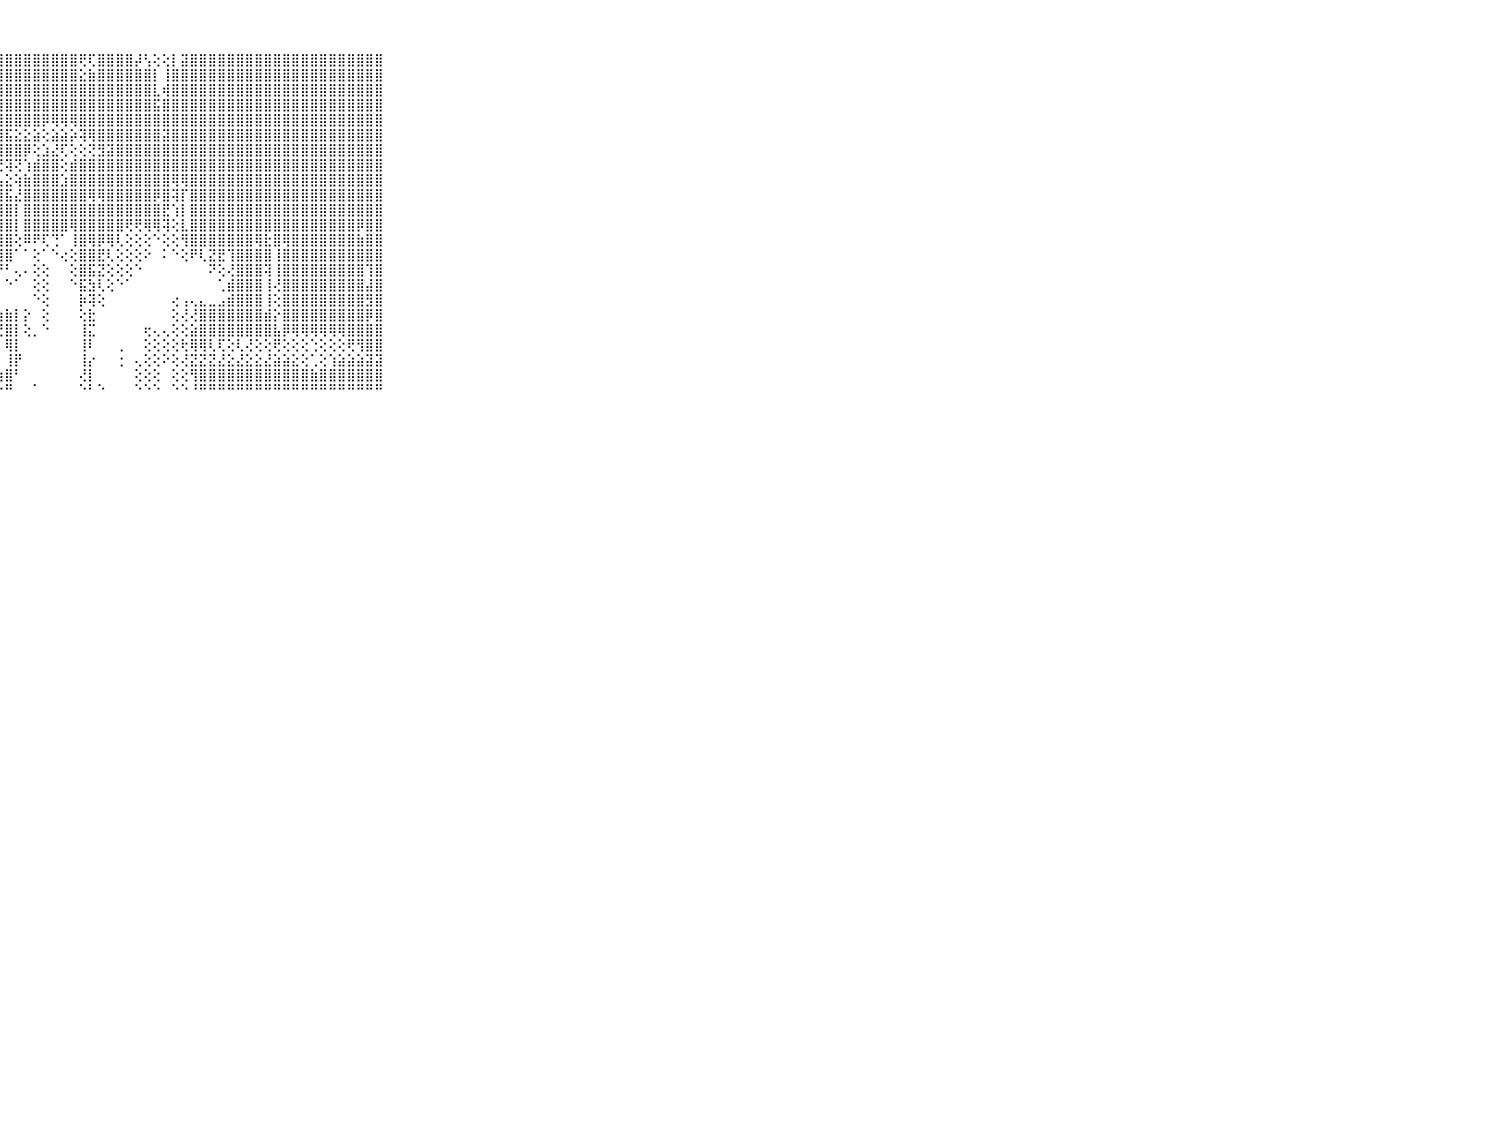

⠀⠀⠀⠀⠀⠀⠀⠀⠀⠀⠀⣿⣿⣿⢿⣿⡿⣿⣿⣿⣿⢟⣿⣿⣿⣿⣿⣿⣿⣿⣿⣿⣿⣿⣿⣿⢟⢏⣿⣿⣿⣿⡼⢣⢕⢕⡇⣽⣿⣿⣿⣿⣿⣿⣿⣿⣿⣿⣿⣿⣿⣿⣿⣿⣿⣿⣿⣿⣿⠀⠀⠀⠀⠀⠀⠀⠀⠀⠀⠀⠀
⠀⠀⠀⠀⠀⠀⠀⠀⠀⠀⠀⣕⢿⢿⣿⣿⣿⣿⣿⣿⣿⣿⣿⣿⣿⣿⣿⣿⣿⣿⣿⣿⣿⣿⣿⣿⣕⣷⣿⣿⣿⣿⣿⣿⡇⢸⣿⣿⣿⣿⣿⣿⣿⣿⣿⣿⣿⣿⣿⣿⣿⣿⣿⣿⣿⣿⣿⣿⣿⠀⠀⠀⠀⠀⠀⠀⠀⠀⠀⠀⠀
⠀⠀⠀⠀⠀⠀⠀⠀⠀⠀⠀⣿⣕⣸⣿⣿⣿⣿⣿⣿⣿⣿⣿⣿⣿⣿⣿⣿⣿⣿⣿⣿⣿⣿⣿⣿⣿⣿⣿⣿⣿⣿⣿⣿⣇⢾⣿⣿⣿⣿⣿⣿⣿⣿⣿⣿⣿⣿⣿⣿⣿⣿⣿⣿⣿⣿⣿⣿⣿⠀⠀⠀⠀⠀⠀⠀⠀⠀⠀⠀⠀
⠀⠀⠀⠀⠀⠀⠀⠀⠀⠀⠀⣿⣿⣿⣿⣿⣿⣿⣿⣿⣿⣿⣿⣿⣿⣿⣿⣿⣿⣿⣿⣿⣿⣿⣿⣿⣿⣿⣿⣿⣿⣿⣿⣿⣯⣿⣿⣿⣿⣿⣿⣿⣿⣿⣿⣿⣿⣿⣿⣿⣿⣿⣿⣿⣿⣿⣿⣿⣿⠀⠀⠀⠀⠀⠀⠀⠀⠀⠀⠀⠀
⠀⠀⠀⠀⠀⠀⠀⠀⠀⠀⠀⣿⣿⣿⣿⣿⣿⣿⣿⣿⣿⣿⣿⣿⣿⣿⣿⣿⣿⣿⣿⣿⡿⢿⢿⢿⣿⣿⣿⣿⣿⣿⣿⣿⣿⣿⣿⣿⣿⣿⣿⣿⣿⣿⣿⣿⣿⣿⣿⣿⣿⣿⣿⣿⣿⣿⣿⣿⣿⠀⠀⠀⠀⠀⠀⠀⠀⠀⠀⠀⠀
⠀⠀⠀⠀⠀⠀⠀⠀⠀⠀⠀⣿⣿⡿⢿⢿⢿⢟⢟⢟⢟⣿⣿⢫⢝⢝⣝⣻⣯⣕⣕⣵⢕⣵⣵⡵⢽⢿⣿⣿⣿⣿⣿⣿⣿⣽⣿⣿⣿⣿⣿⣿⣿⣿⣿⣿⣿⣿⣿⣿⣿⣿⣿⣿⣿⣿⣿⣿⣿⠀⠀⠀⠀⠀⠀⠀⠀⠀⠀⠀⠀
⠀⠀⠀⠀⠀⠀⠀⠀⠀⠀⠀⣿⣿⡇⣱⣷⡷⢕⢵⣷⣟⣿⣿⣿⢏⢝⣿⣿⣿⣿⡿⢕⣱⣜⢏⢕⢕⢝⣻⣽⣿⣿⣿⣿⣿⣿⣿⣿⣿⣿⣿⣿⣿⣿⣿⣿⣿⣿⣿⣿⣿⣿⣿⣿⣿⣿⣿⣿⣿⠀⠀⠀⠀⠀⠀⠀⠀⠀⠀⠀⠀
⠀⠀⠀⠀⠀⠀⠀⠀⠀⠀⠀⣿⣿⣷⡿⢟⢕⣵⣎⢟⢻⢟⢟⣽⣾⣿⡎⢝⢽⢝⢱⣾⣿⣿⢕⣾⣿⣿⣿⣿⣿⣿⣿⣿⣿⣿⣿⣿⣿⣿⣿⣿⣿⣿⣿⣿⣿⣿⣿⣿⣿⣿⣿⣿⣿⣿⣿⣿⣿⠀⠀⠀⠀⠀⠀⠀⠀⠀⠀⠀⠀
⠀⠀⠀⠀⠀⠀⠀⠀⠀⠀⠀⣿⣿⡇⢕⢕⣺⣿⣿⣕⡕⢕⢱⣽⣿⣿⣷⣧⣕⢵⣷⣿⣿⣿⣱⣿⣿⣿⣿⣿⣿⣿⣿⣿⣿⣿⢿⢿⣿⣿⣿⣿⣿⣿⣿⣿⣿⣿⣿⣿⣿⣿⣿⣿⣿⣿⣿⣿⣿⠀⠀⠀⠀⠀⠀⠀⠀⠀⠀⠀⠀
⠀⠀⠀⠀⠀⠀⠀⠀⠀⠀⠀⣿⣿⡇⢕⣻⣿⣿⣿⣿⣯⡕⢸⣿⣽⣽⣿⣿⣯⣜⣿⣿⣿⣿⣿⣿⣿⢿⢿⣿⣿⣿⣿⣿⡿⣿⢽⡏⣿⣿⣿⣿⣿⣿⣿⣿⣿⣿⣿⣿⣿⣿⣿⣿⣿⣿⣿⣿⣿⠀⠀⠀⠀⠀⠀⠀⠀⠀⠀⠀⠀
⠀⠀⠀⠀⠀⠀⠀⠀⠀⠀⠀⣿⣿⡇⢕⣿⣿⣿⣿⣿⣿⡇⣾⣿⣿⣿⣿⣿⣿⡇⣿⣿⣿⣿⣿⣿⣿⣿⣿⣿⣿⣿⣿⣿⣿⣟⢱⡇⣿⣿⣿⣿⣿⣿⣿⣿⣿⣿⣿⣿⣿⣿⣿⣿⣿⣿⣿⣿⣿⠀⠀⠀⠀⠀⠀⠀⠀⠀⠀⠀⠀
⠀⠀⠀⠀⠀⠀⠀⠀⠀⠀⠀⣿⣿⡇⢕⣿⣿⣿⣿⣿⣿⣷⣿⣿⣿⣿⣿⣿⣿⡇⣿⣿⣿⣿⣿⢿⣿⣿⣿⣿⣿⢟⢟⢿⢿⢽⢕⣇⣿⣿⣿⣿⣿⣿⣿⣿⣿⣿⣿⣿⣿⣿⣿⣿⣿⣿⡿⣿⣿⠀⠀⠀⠀⠀⠀⠀⠀⠀⠀⠀⠀
⠀⠀⠀⠀⠀⠀⠀⠀⠀⠀⠀⣿⣿⡇⢕⣿⣿⣿⣿⣿⣿⣿⣿⣿⣿⣿⣿⣿⣿⢕⠿⠟⢏⢙⠁⢸⣿⢿⡿⢿⢇⢕⢕⢕⠑⢕⢕⢻⣿⣿⣿⣿⣿⣿⣿⢿⣗⣿⢿⣿⣿⣿⣿⣿⣿⣿⣷⣿⣿⠀⠀⠀⠀⠀⠀⠀⠀⠀⠀⠀⠀
⠀⠀⠀⠀⠀⠀⠀⠀⠀⠀⠀⣿⣿⡇⢕⣿⣿⣿⣿⣿⣿⢿⣿⣿⡿⣿⣿⣿⣿⠁⠁⢕⠁⠑⢔⢕⣿⣿⣟⢇⢕⢕⢕⠕⠀⠅⠑⢕⠟⢇⣝⣟⢹⣿⣿⣿⣿⢸⣿⣿⣿⣿⣿⣿⣿⣿⣿⣿⣿⠀⠀⠀⠀⠀⠀⠀⠀⠀⠀⠀⠀
⠀⠀⠀⠀⠀⠀⠀⠀⠀⠀⠀⣿⣿⢇⢕⣿⣿⣿⡿⣿⣯⣿⢝⣿⢇⢕⢝⠟⠃⢄⠄⢕⢕⠀⠀⢕⣿⣯⣝⢕⢕⢕⠑⠀⠀⠀⠀⠀⠀⠀⠝⢕⢜⣿⣿⣿⢽⢸⣿⣿⣿⣿⣿⣿⣿⣿⣿⢹⣿⠀⠀⠀⠀⠀⠀⠀⠀⠀⠀⠀⠀
⠀⠀⠀⠀⠀⠀⠀⠀⠀⠀⠀⣿⣿⢕⢱⡿⣿⣿⣿⣿⡿⠗⠑⠘⠕⠑⠁⠀⠑⠁⠀⢕⢕⠀⠀⠑⣯⣳⢇⢕⠑⠁⠀⠀⠀⠀⠀⠀⠀⠀⠀⢁⣾⣿⣿⣿⢸⢜⣿⣿⣿⣿⣿⣿⣿⣿⣿⣼⣿⠀⠀⠀⠀⠀⠀⠀⠀⠀⠀⠀⠀
⠀⠀⠀⠀⠀⠀⠀⠀⠀⠀⠀⣿⣟⢕⢜⡟⣟⣟⣻⣿⡇⠀⠀⠀⠀⠀⠀⠀⠀⠀⠀⠑⢕⠀⠀⠀⡷⢽⢕⠀⠀⠀⠀⠀⠀⠀⢔⢠⢄⣄⣀⣠⣾⣿⣿⣿⢸⢕⣿⣿⣿⣿⣿⣿⣿⣿⣿⣻⣿⠀⠀⠀⠀⠀⠀⠀⠀⠀⠀⠀⠀
⠀⠀⠀⠀⠀⠀⠀⠀⠀⠀⠀⣿⣿⢕⢜⢇⣏⢽⢸⣿⡕⠀⠀⠀⠀⠀⠀⢰⣷⡇⡕⠀⢕⠀⠀⠀⢕⣗⠀⠀⠀⠀⠀⠀⠀⠀⢕⢜⢜⣿⣿⣿⣿⣿⣿⣿⣾⡕⣿⣿⣿⣿⣿⣿⣿⣿⣿⡿⣿⠀⠀⠀⠀⠀⠀⠀⠀⠀⠀⠀⠀
⠀⠀⠀⠀⠀⠀⠀⠀⠀⠀⠀⡯⡽⢕⢜⣕⣕⣜⣸⣿⡇⠀⠀⠀⠀⠀⠀⢜⣿⡇⢕⡀⠑⠀⠀⠀⢸⣍⠀⠀⠀⠀⠀⢖⢄⢄⢕⢕⣵⣿⣿⣿⣿⣿⣿⣿⣿⣧⡿⢿⢿⢿⢿⢿⢿⣿⣿⣿⣿⠀⠀⠀⠀⠀⠀⠀⠀⠀⠀⠀⠀
⠀⠀⠀⠀⠀⠀⠀⠀⠀⠀⠀⢕⢕⢕⢕⢕⢕⢕⢸⣿⢕⠀⠀⠀⠀⠀⠀⠀⢿⡇⠀⠀⠀⠀⠀⠀⢸⠇⠀⠀⢀⠀⠀⢕⢕⢕⢕⢗⢿⢿⢇⢏⢕⢇⢜⢕⢕⢟⢕⢕⢕⢑⢕⢕⢕⢟⢻⣿⣿⠀⠀⠀⠀⠀⠀⠀⠀⠀⠀⠀⠀
⠀⠀⠀⠀⠀⠀⠀⠀⠀⠀⠀⢕⢕⢕⡕⢵⢵⢕⣿⣿⠕⠀⢀⣤⠄⠀⠀⠀⢸⡟⠀⠀⠀⠀⠀⠀⢸⡔⠀⠀⢐⠀⢄⢕⢕⠕⢕⢜⣝⣝⣝⣜⣕⣜⣕⣕⣜⣵⣵⣕⢕⢁⢕⢱⣵⣵⣵⣽⣽⠀⠀⠀⠀⠀⠀⠀⠀⠀⠀⠀⠀
⠀⠀⠀⠀⠀⠀⠀⠀⠀⠀⠀⣕⣕⣕⣕⣱⣵⣼⣿⡕⠀⠀⠁⠉⠁⠀⠀⢱⣿⠃⠀⠀⠀⠀⠀⠀⢜⡇⠀⠀⠀⠀⢕⢕⢕⠀⢕⢕⢻⣿⣿⣿⣿⣿⣿⣿⣿⣿⣿⣿⣿⣷⣿⣿⣿⣿⣿⣿⣿⠀⠀⠀⠀⠀⠀⠀⠀⠀⠀⠀⠀
⠀⠀⠀⠀⠀⠀⠀⠀⠀⠀⠀⠛⠛⠛⠛⠛⠛⠛⠛⠃⠀⠀⠀⠀⠀⠀⠀⠑⠛⠀⠀⠁⠀⠀⠀⠀⠑⠃⠑⠀⠀⠀⠑⠑⠑⠀⠑⠑⠘⠛⠛⠛⠛⠛⠛⠛⠛⠛⠛⠛⠛⠛⠛⠛⠛⠛⠛⠛⠛⠀⠀⠀⠀⠀⠀⠀⠀⠀⠀⠀⠀